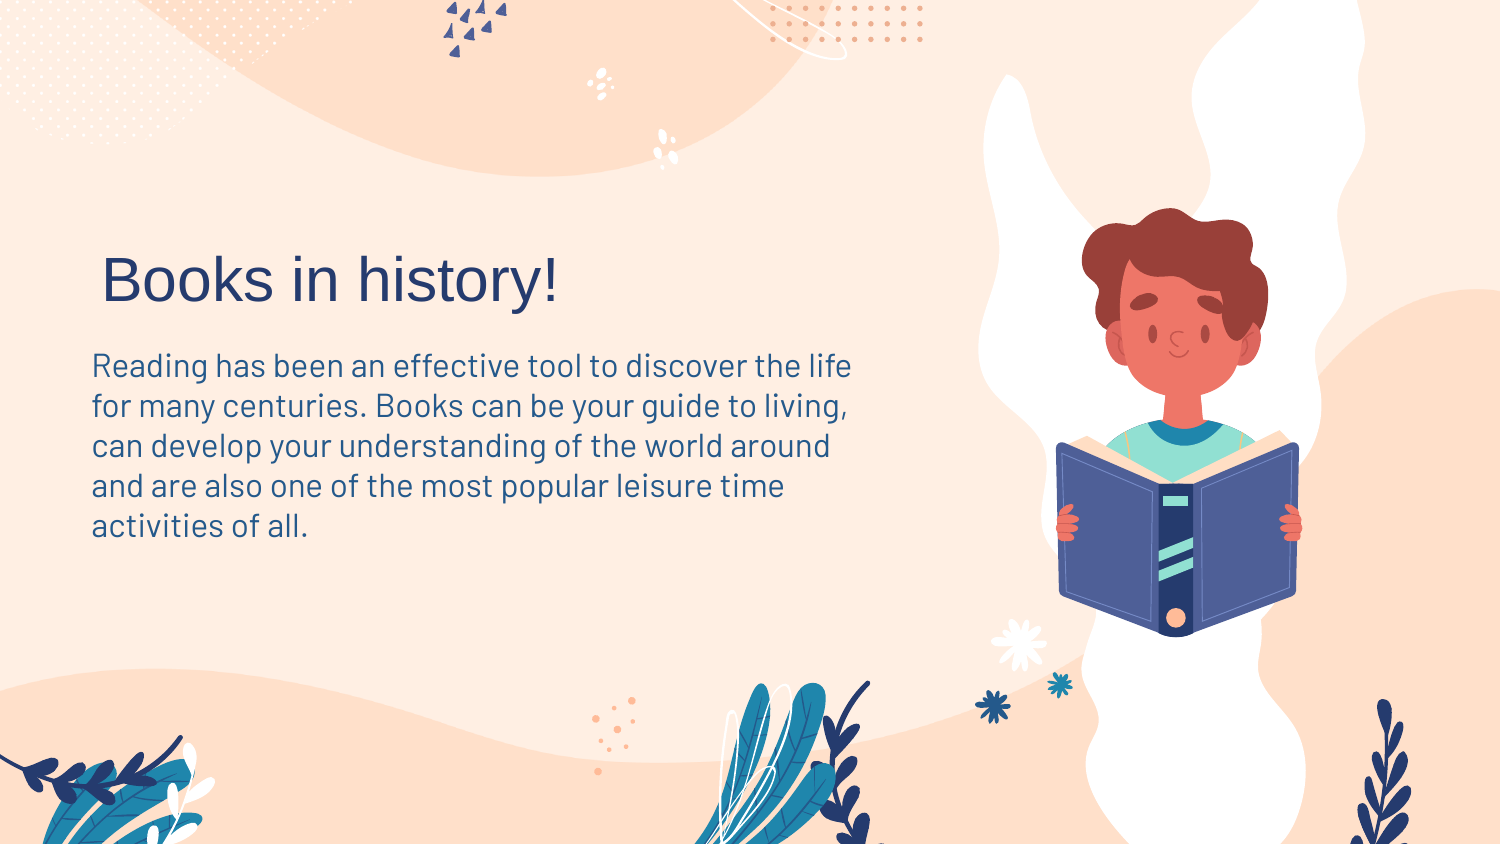

# Books in history!

Reading has been an effective tool to discover the life for many centuries. Books can be your guide to living, can develop your understanding of the world around and are also one of the most popular leisure time activities of all.